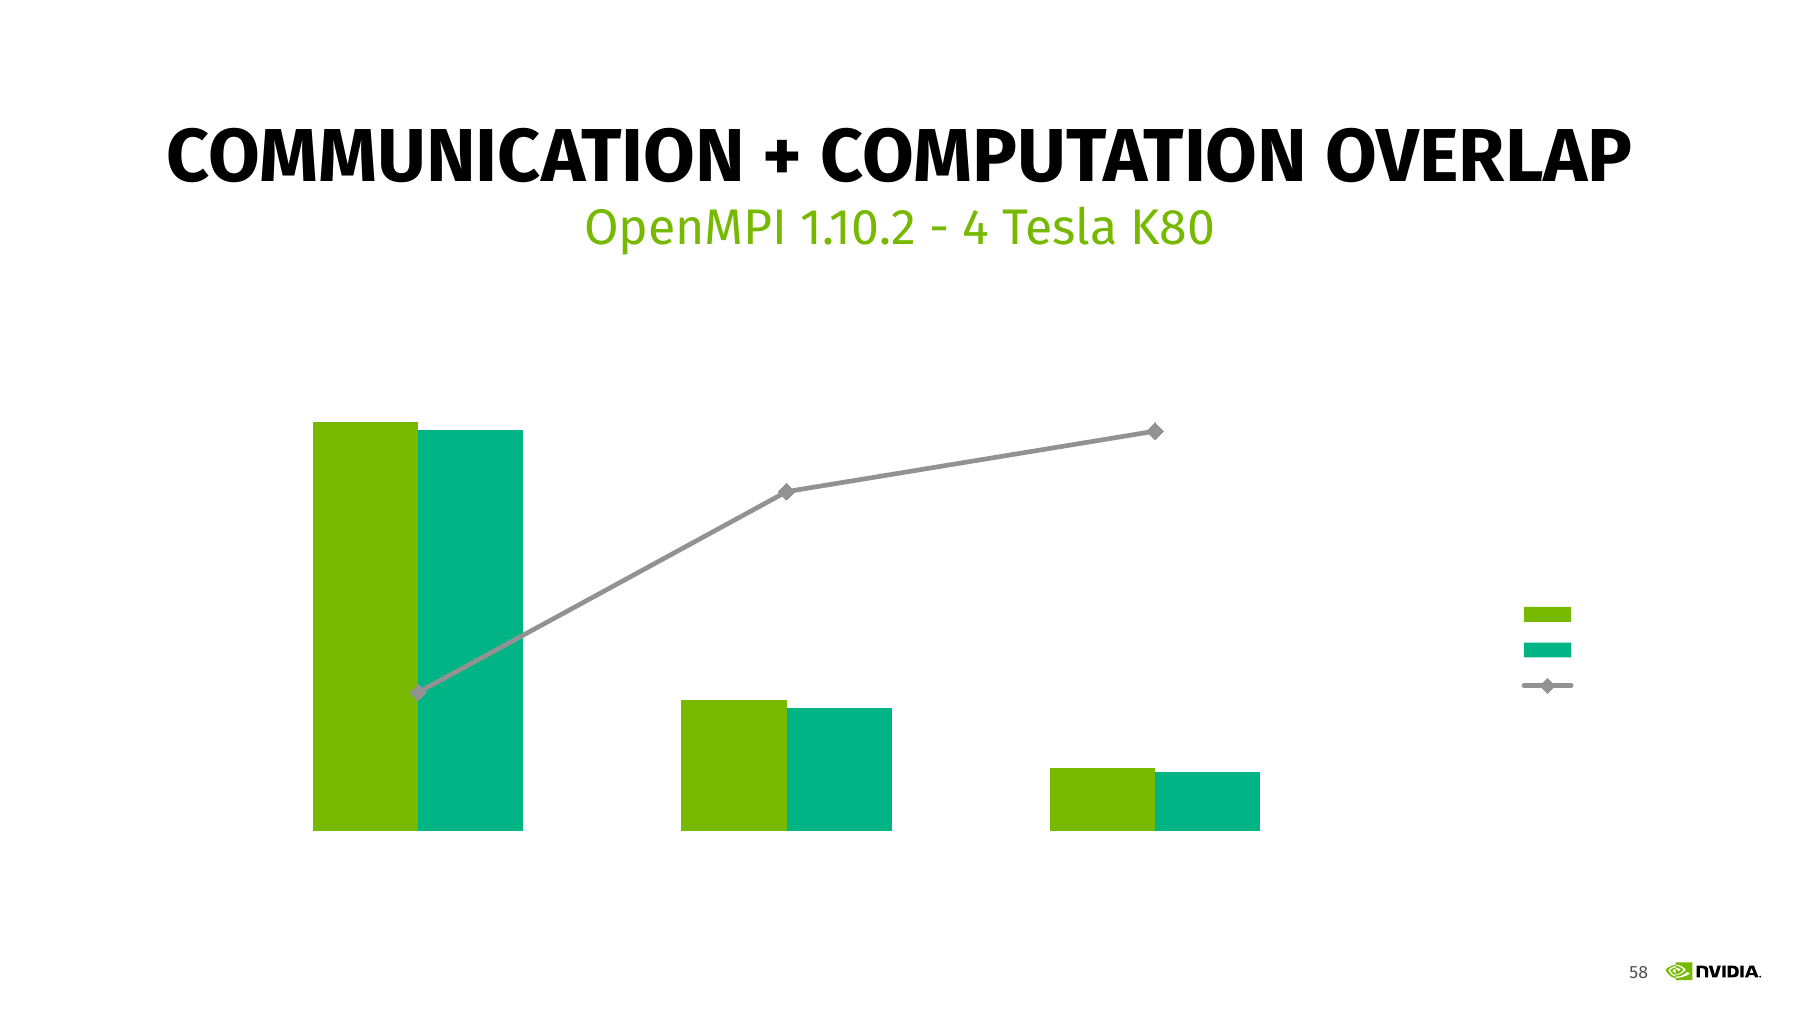

# communication + computation overlap
OpenMPI 1.10.2 - 4 Tesla K80

### Chart

| Category | Nooverlap | Overlap | Speedup |
|---|---|---|---|
| 8192x8192 | 3.5632 | 3.4926 | 1.0202141670961462 |
| 4096x4096 | 1.1412 | 1.0726 | 1.0639567406302444 |
| 2048x2048 | 0.5517 | 0.5122 | 1.0771183131589221 |
6/1/2016